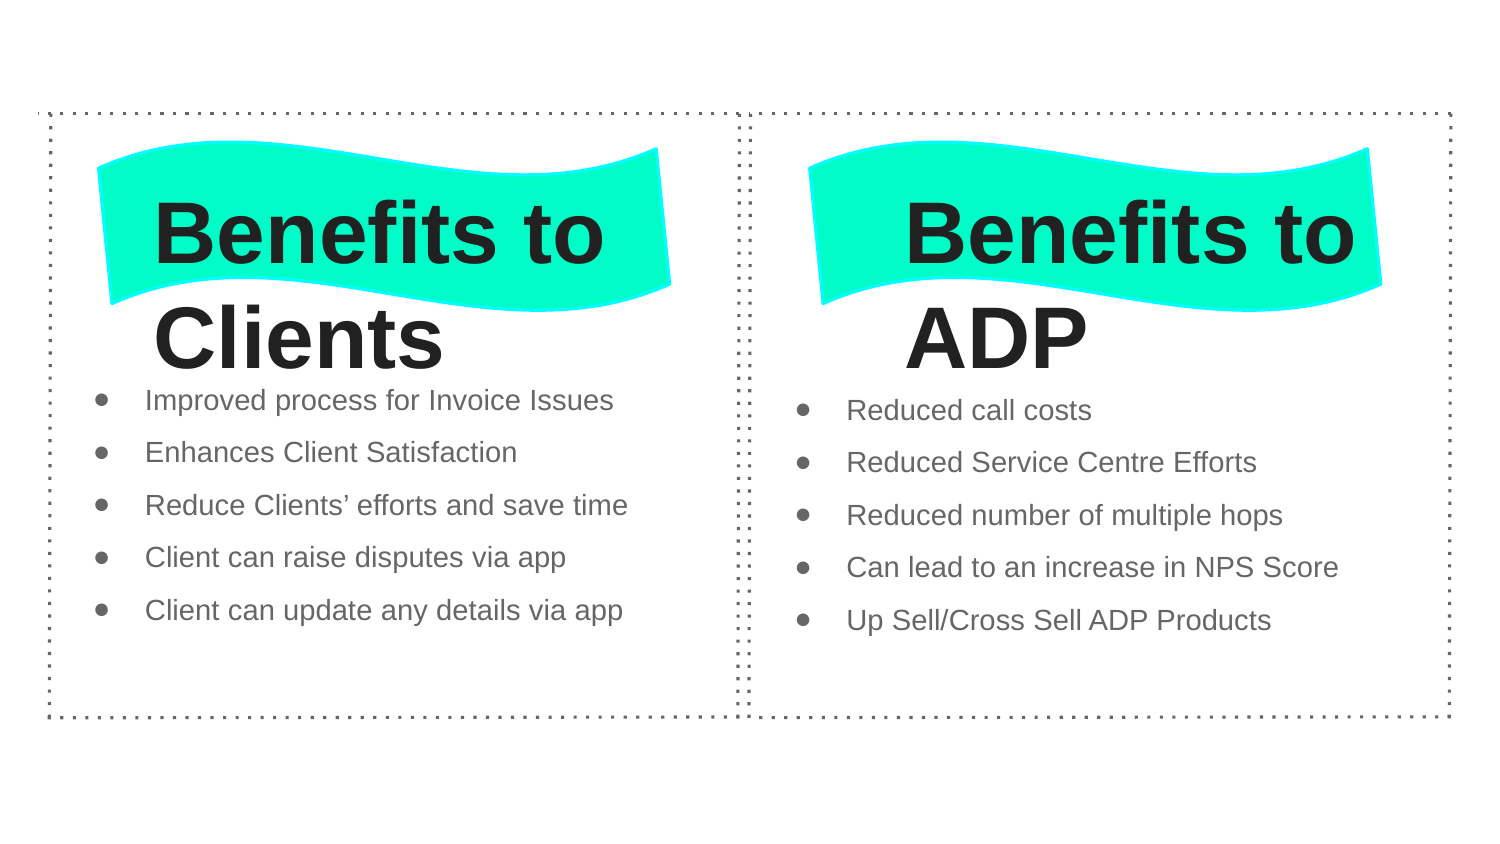

# Benefits to Clients
Benefits to ADP
Improved process for Invoice Issues
Enhances Client Satisfaction
Reduce Clients’ efforts and save time
Client can raise disputes via app
Client can update any details via app

Reduced call costs
Reduced Service Centre Efforts
Reduced number of multiple hops
Can lead to an increase in NPS Score
Up Sell/Cross Sell ADP Products